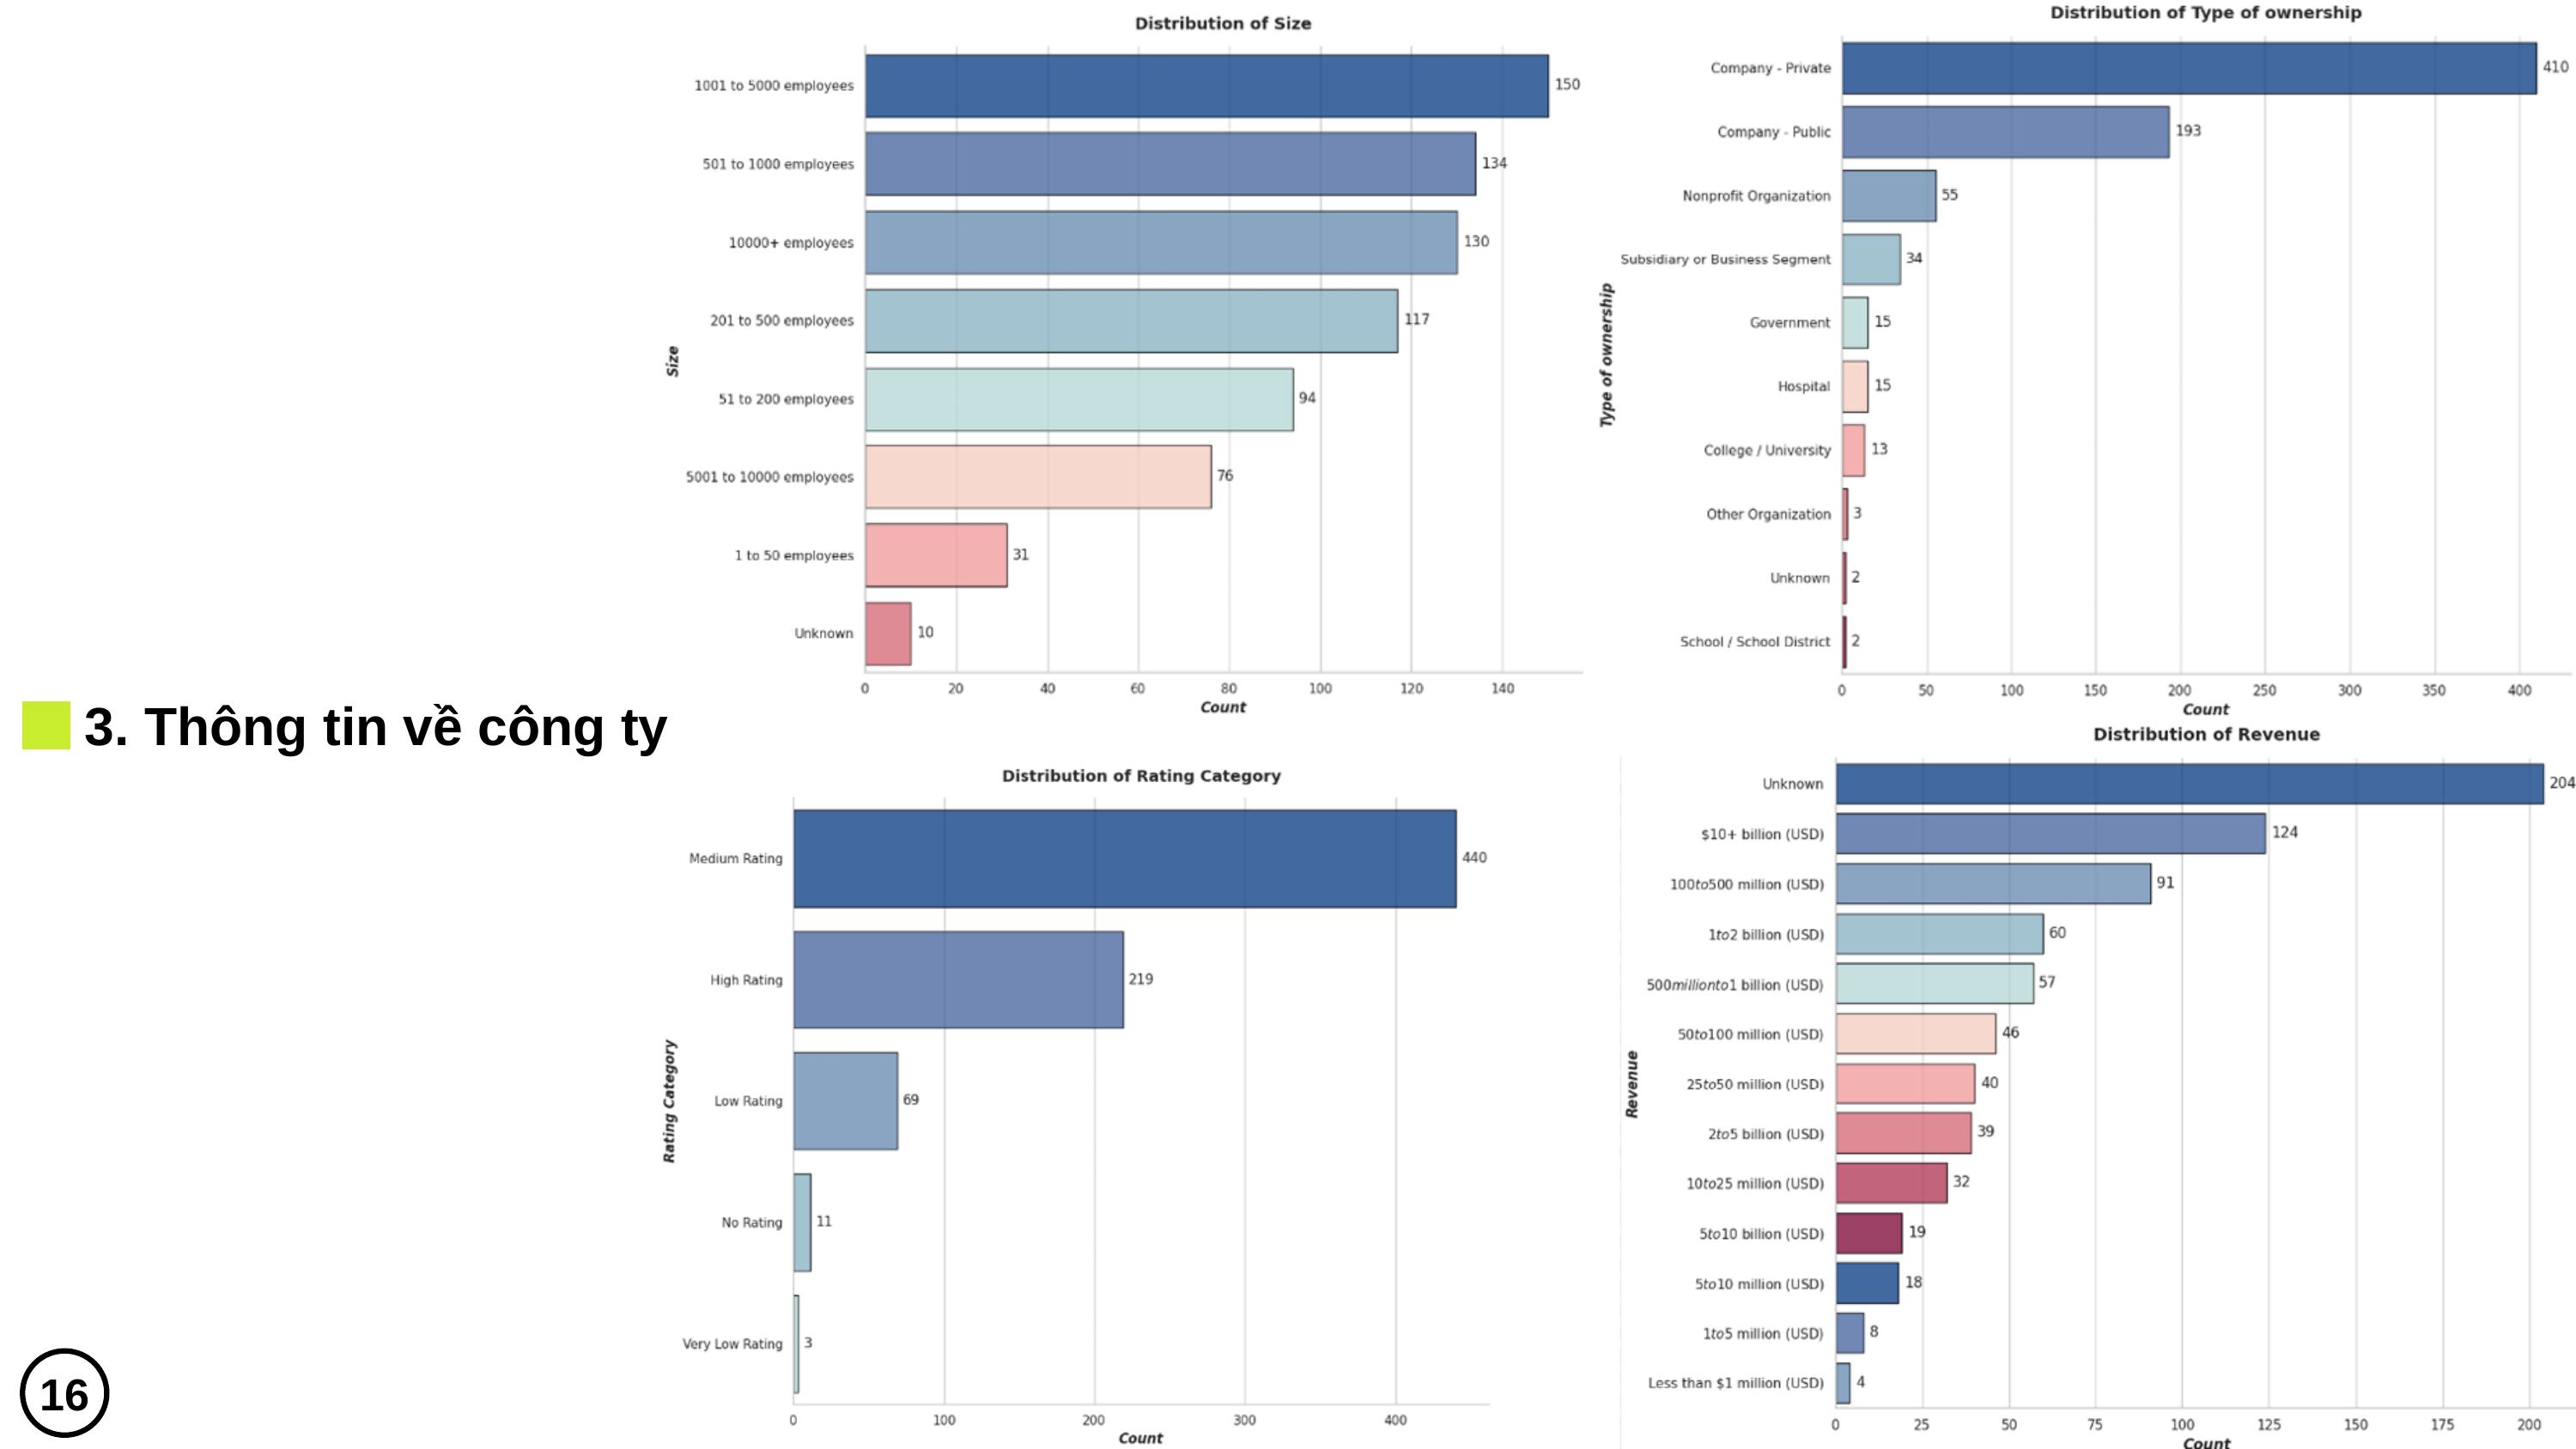

3. Thông tin về công ty

16